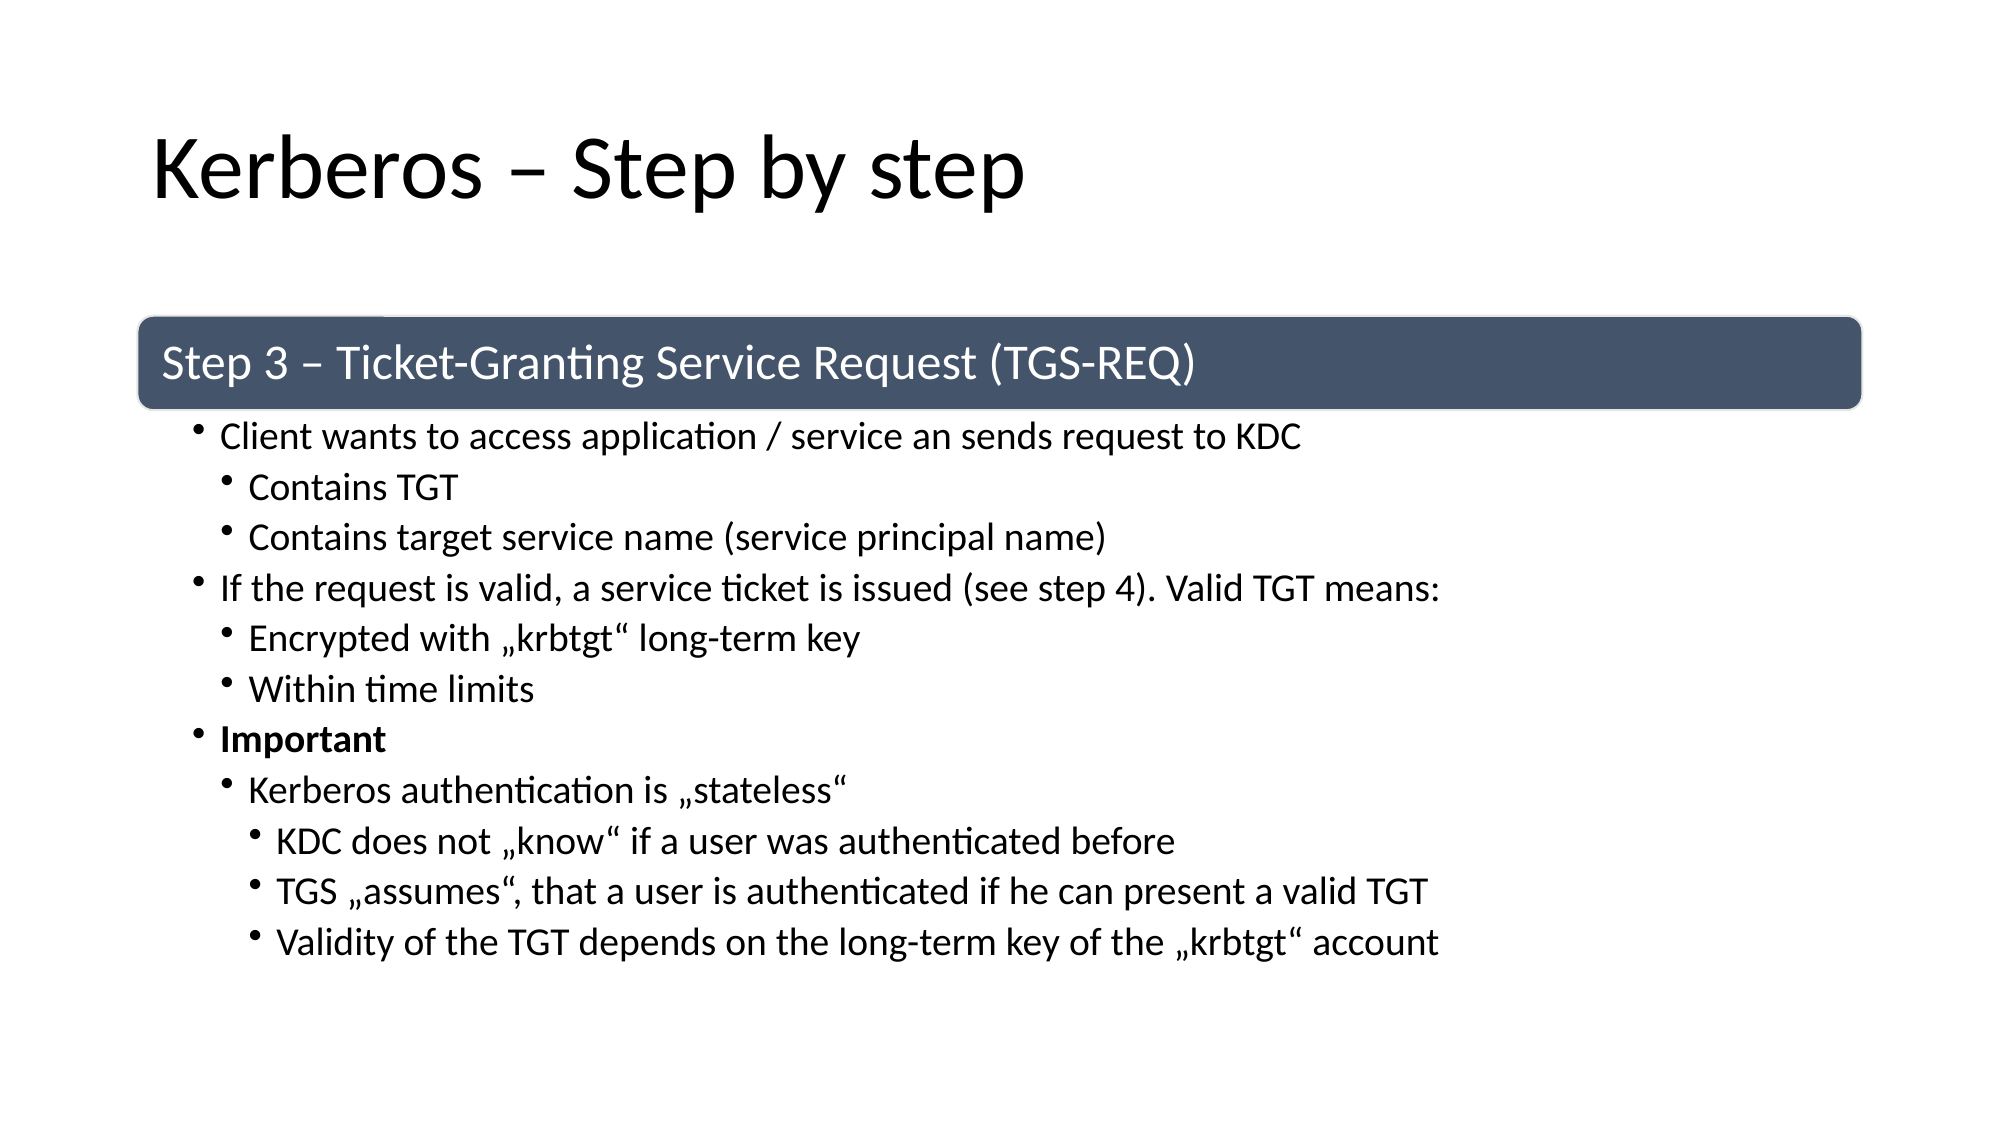

# Kerberos – Step by step
Step 3 – Ticket-Granting Service Request (TGS-REQ)
Client wants to access application / service an sends request to KDC
Contains TGT
Contains target service name (service principal name)
If the request is valid, a service ticket is issued (see step 4). Valid TGT means:
Encrypted with „krbtgt“ long-term key
Within time limits
Important
Kerberos authentication is „stateless“
KDC does not „know“ if a user was authenticated before
TGS „assumes“, that a user is authenticated if he can present a valid TGT
Validity of the TGT depends on the long-term key of the „krbtgt“ account